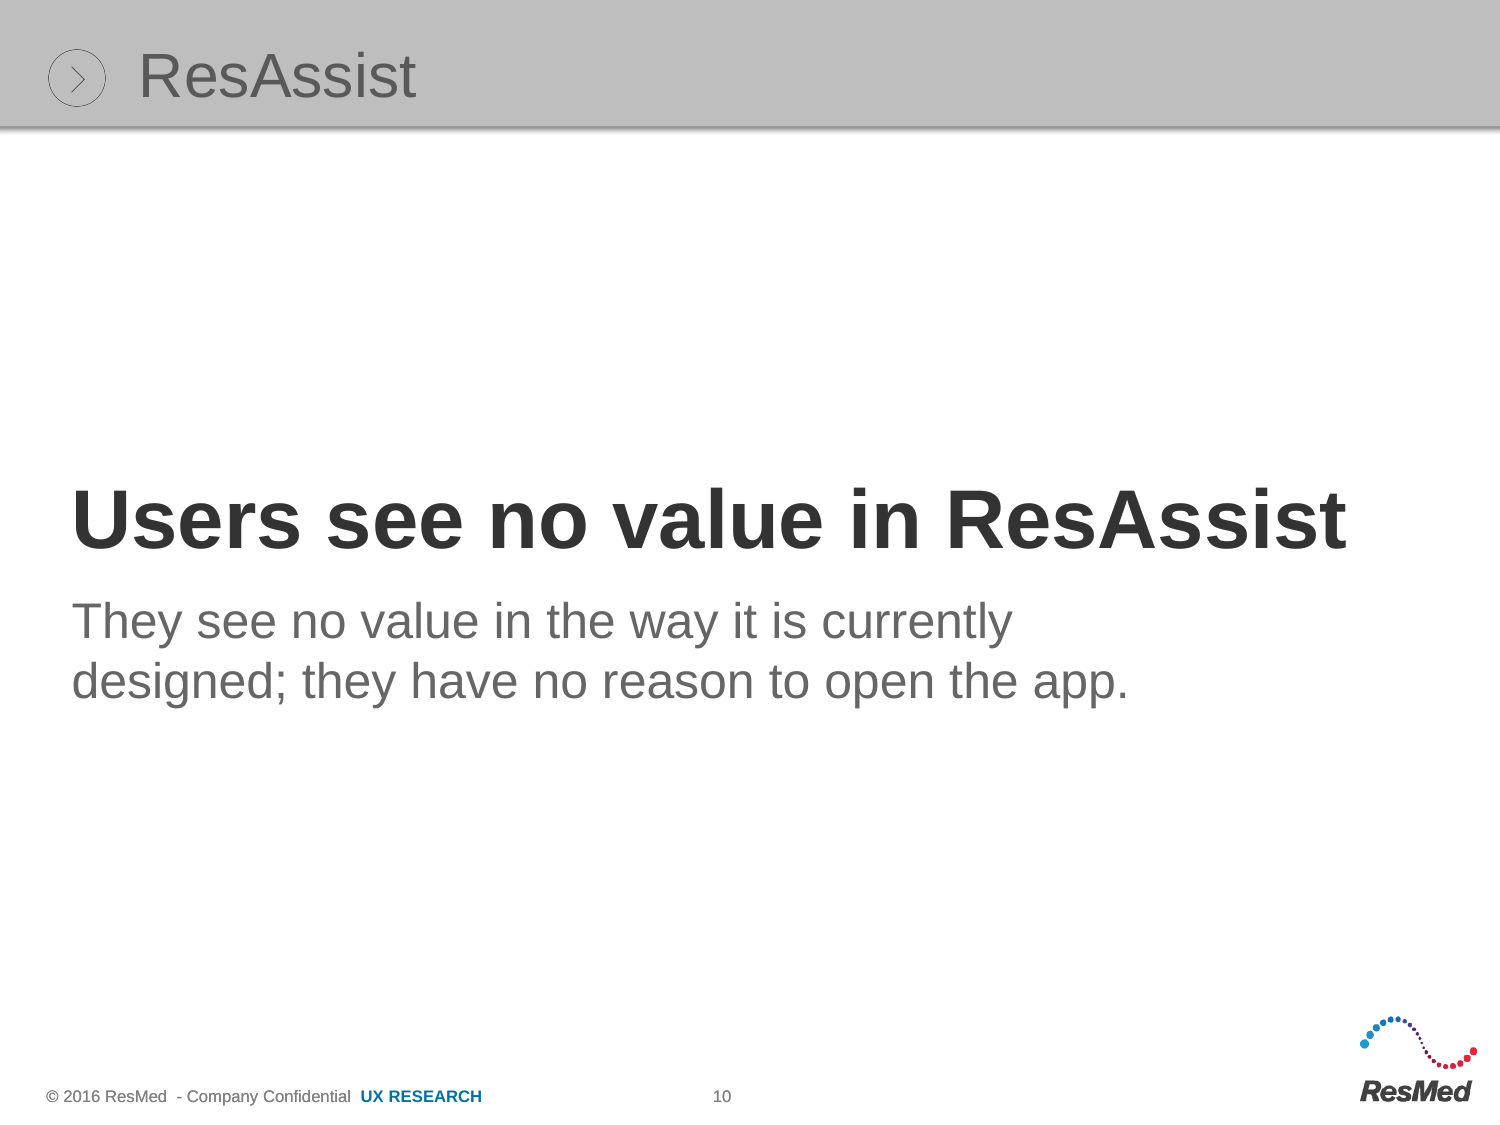

ResAssist
Users see no value in ResAssist
They see no value in the way it is currently designed; they have no reason to open the app.

UX RESEARCH